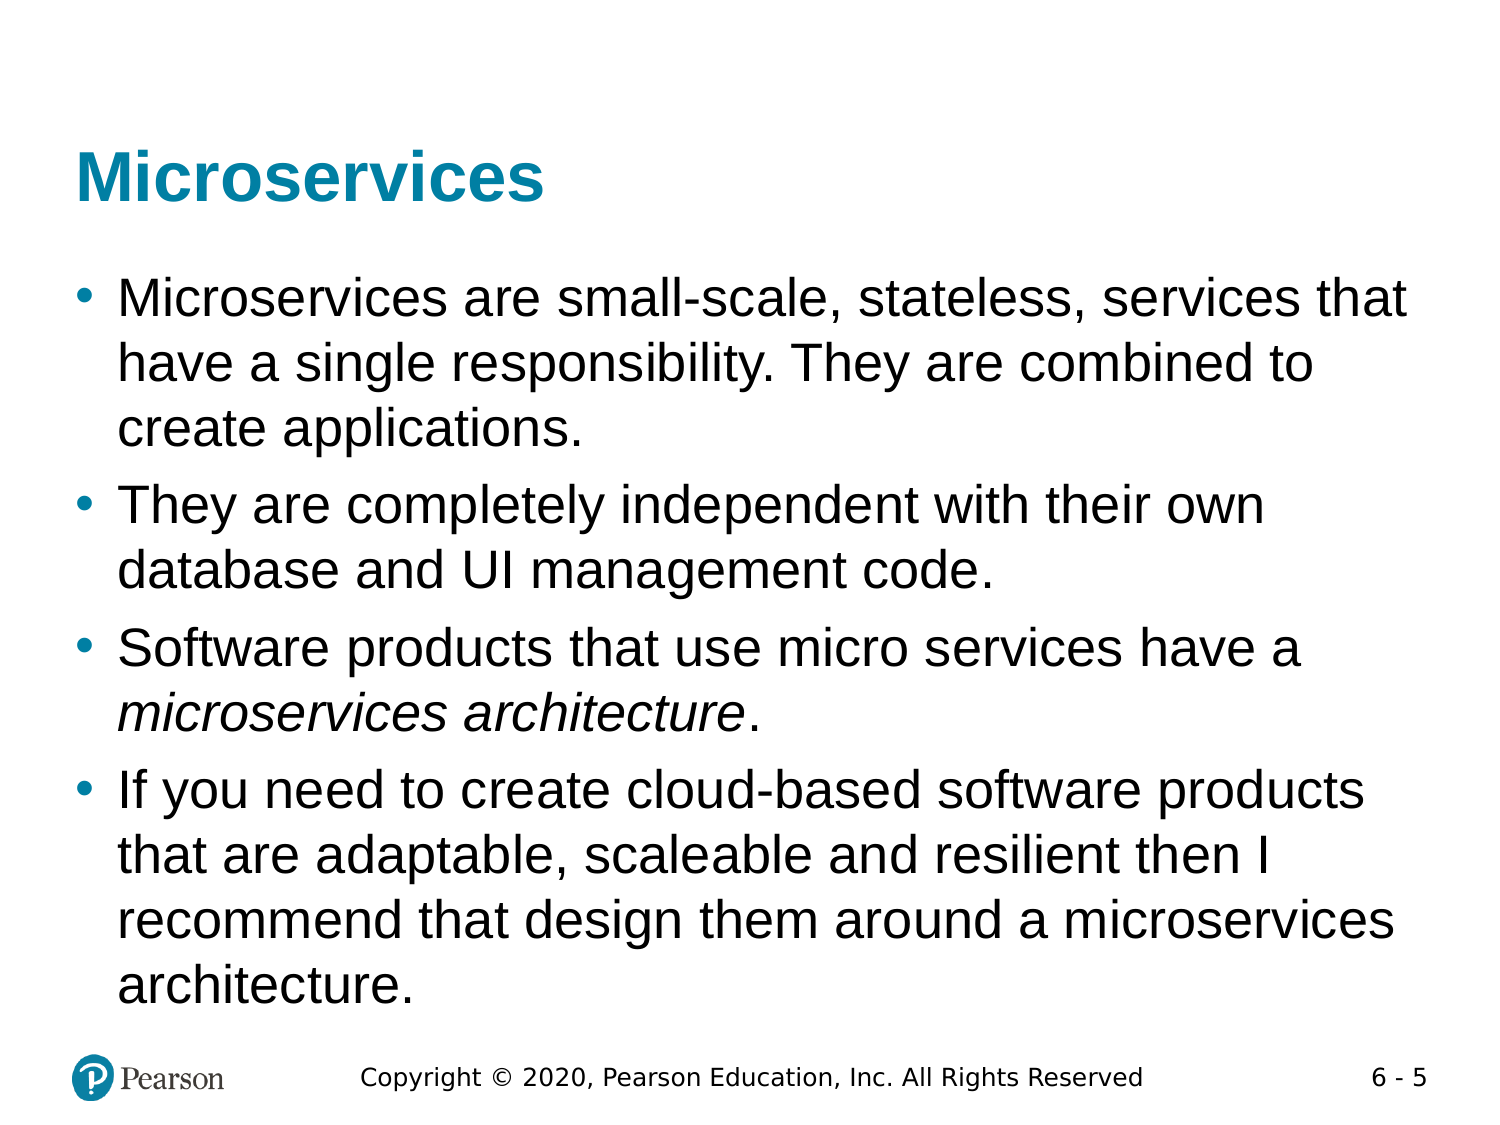

# Microservices
Microservices are small-scale, stateless, services that have a single responsibility. They are combined to create applications.
They are completely independent with their own database and UI management code.
Software products that use micro services have a microservices architecture.
If you need to create cloud-based software products that are adaptable, scaleable and resilient then I recommend that design them around a microservices architecture.